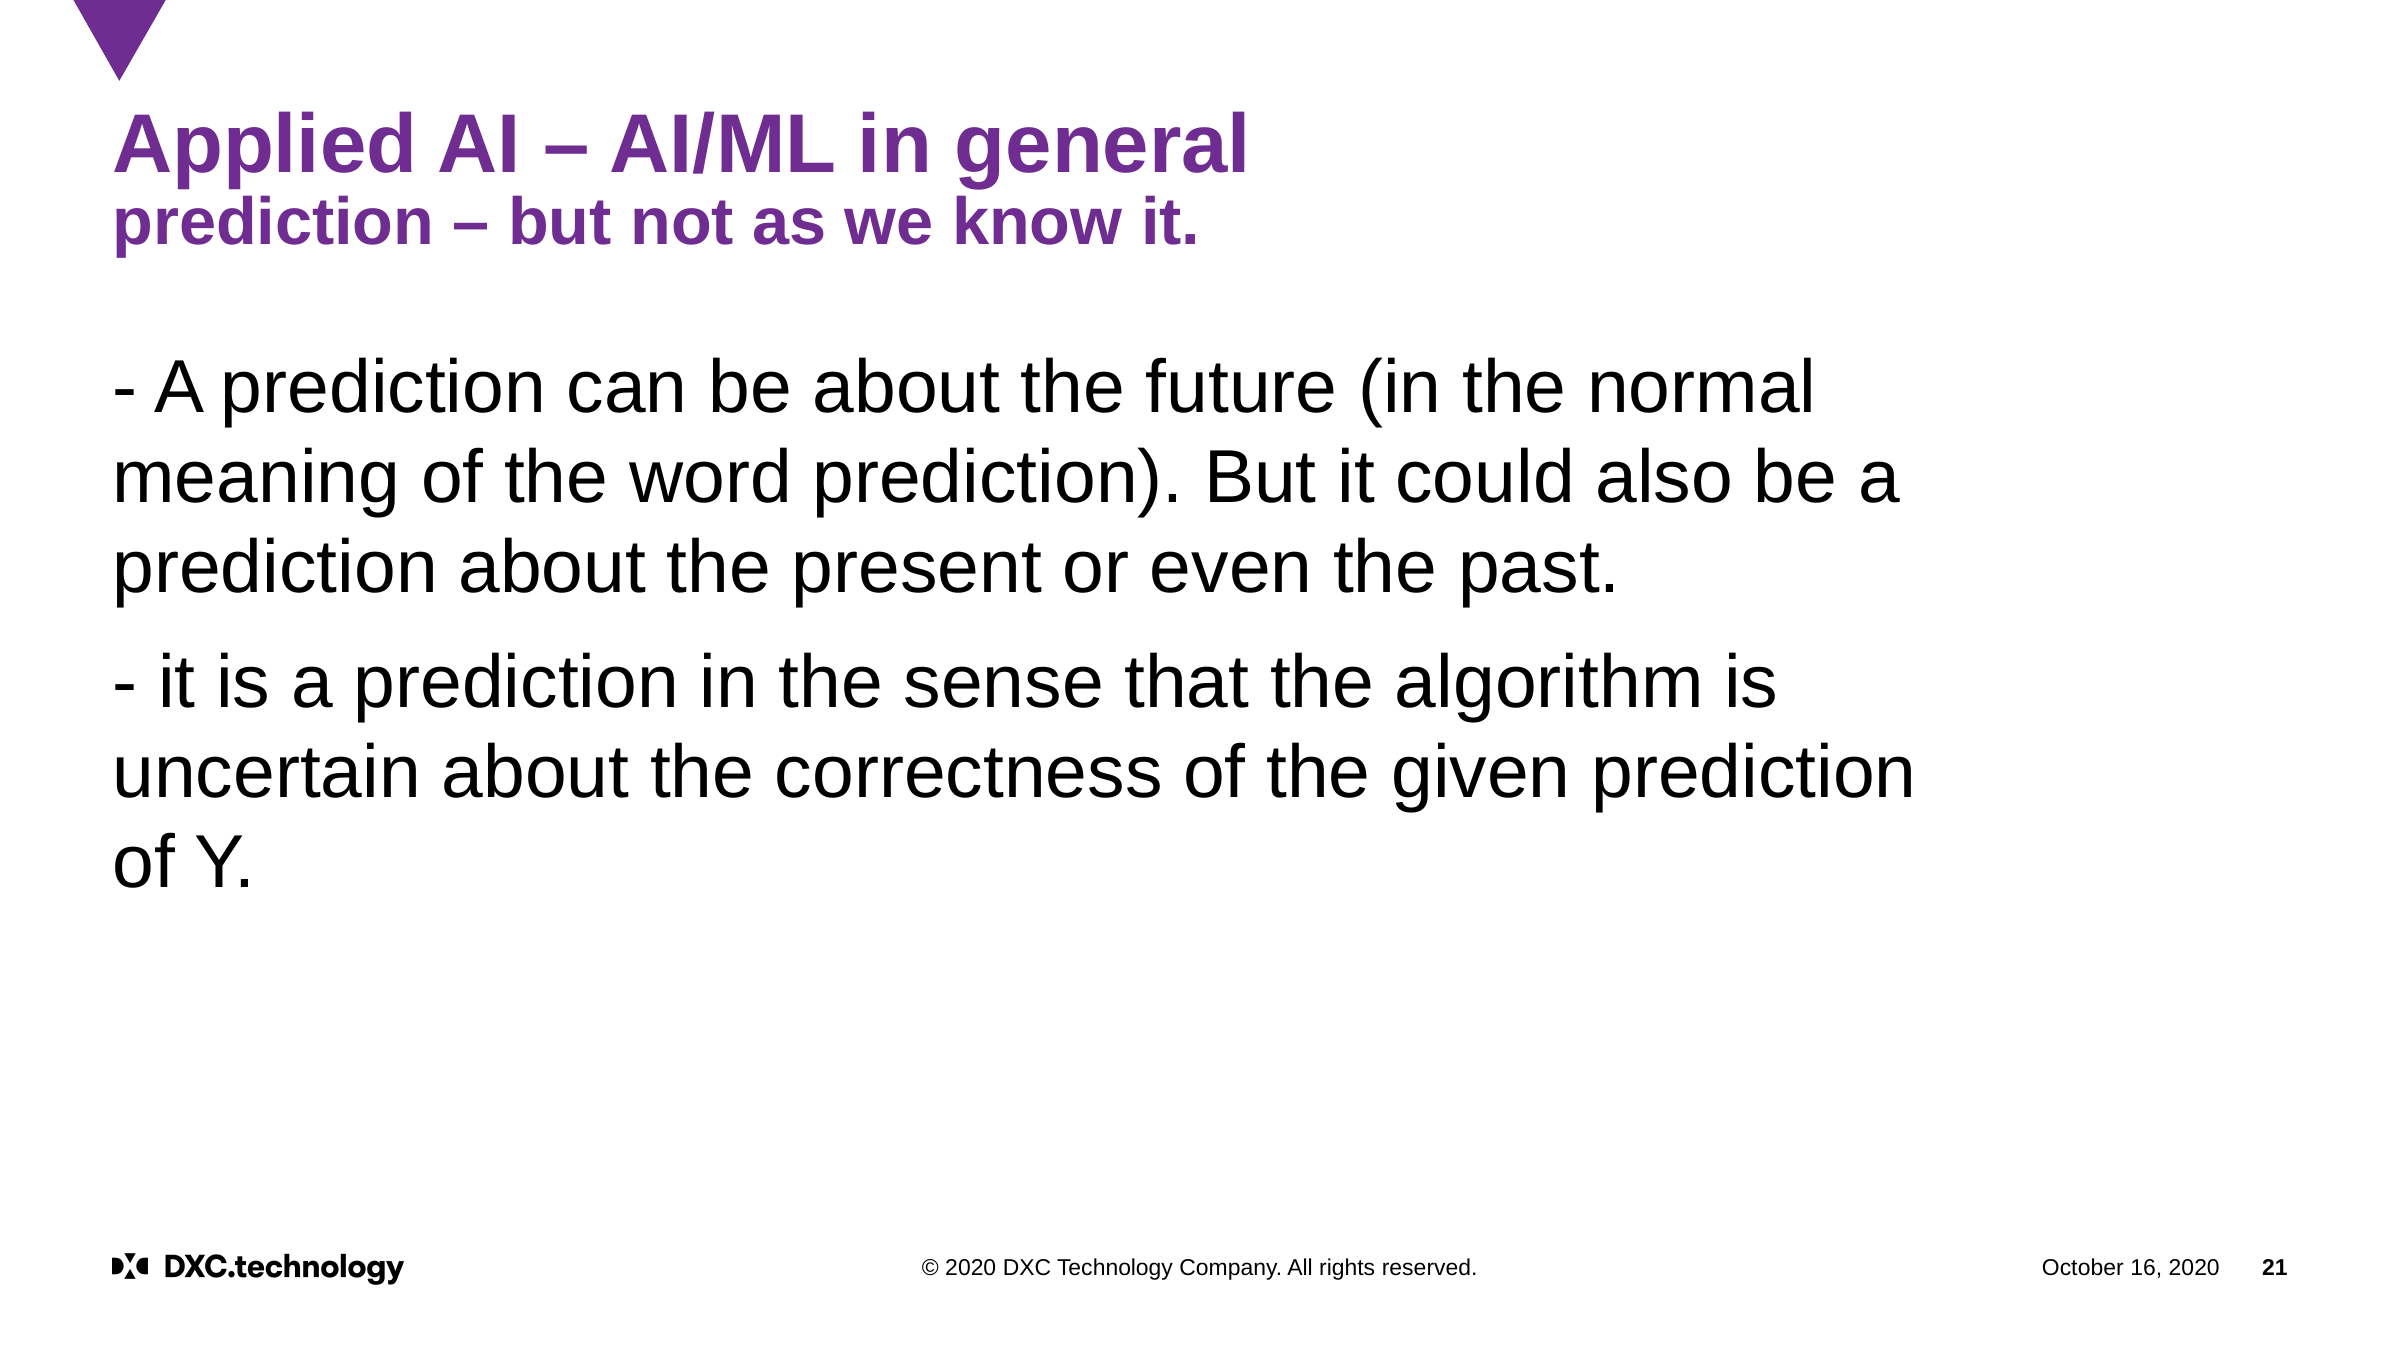

# Applied AI – AI/ML in general prediction – but not as we know it.
- A prediction can be about the future (in the normal meaning of the word prediction). But it could also be a prediction about the present or even the past.
- it is a prediction in the sense that the algorithm is uncertain about the correctness of the given prediction of Y.